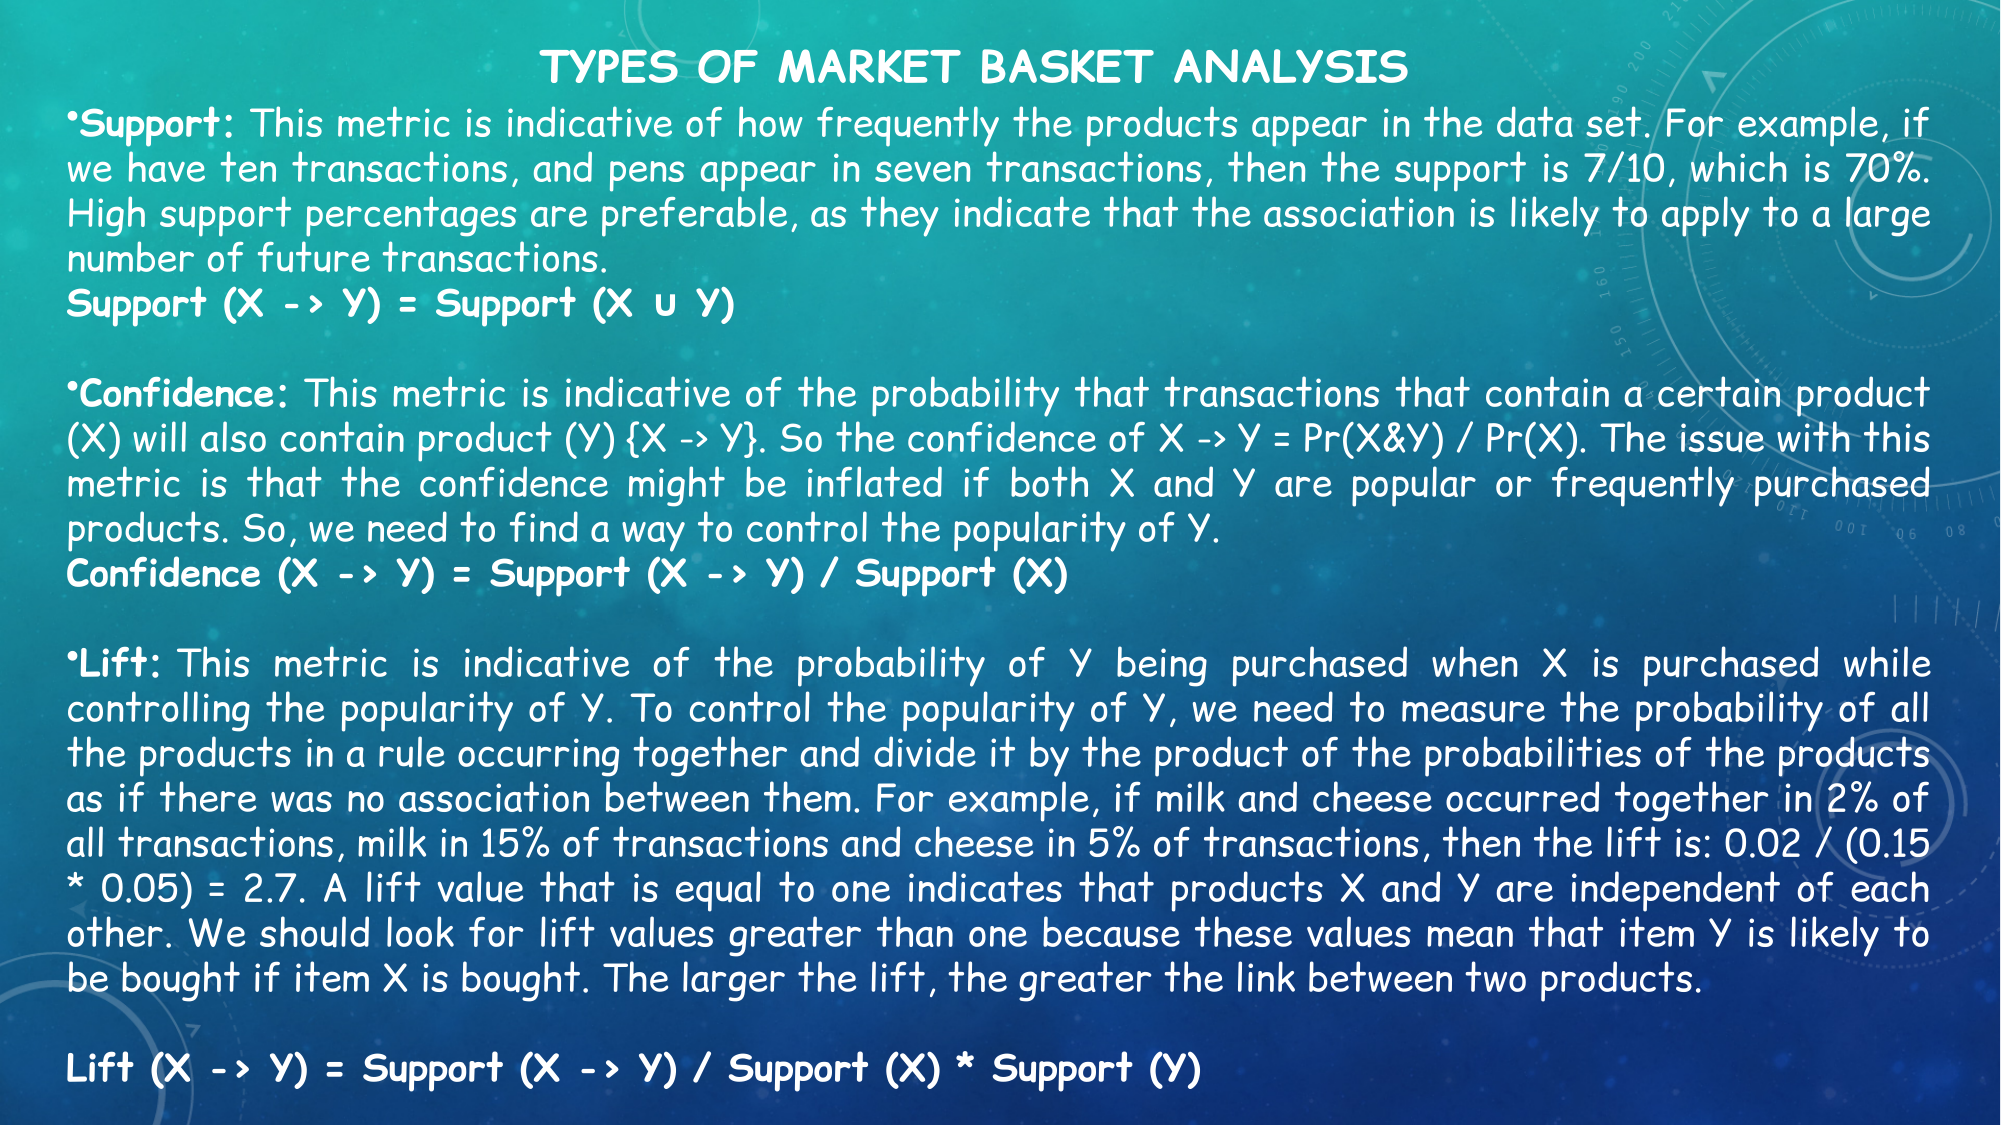

Types of market basket analysis

Support: This metric is indicative of how frequently the products appear in the data set. For example, if we have ten transactions, and pens appear in seven transactions, then the support is 7/10, which is 70%. High support percentages are preferable, as they indicate that the association is likely to apply to a large number of future transactions.
Support (X -> Y) = Support (X ∪ Y)

Confidence: This metric is indicative of the probability that transactions that contain a certain product (X) will also contain product (Y) {X -> Y}. So the confidence of X -> Y = Pr(X&Y) / Pr(X). The issue with this metric is that the confidence might be inflated if both X and Y are popular or frequently purchased products. So, we need to find a way to control the popularity of Y.
Confidence (X -> Y) = Support (X -> Y) / Support (X)

Lift: This metric is indicative of the probability of Y being purchased when X is purchased while controlling the popularity of Y. To control the popularity of Y, we need to measure the probability of all the products in a rule occurring together and divide it by the product of the probabilities of the products as if there was no association between them. For example, if milk and cheese occurred together in 2% of all transactions, milk in 15% of transactions and cheese in 5% of transactions, then the lift is: 0.02 / (0.15 * 0.05) = 2.7. A lift value that is equal to one indicates that products X and Y are independent of each other. We should look for lift values greater than one because these values mean that item Y is likely to be bought if item X is bought. The larger the lift, the greater the link between two products.

Lift (X -> Y) = Support (X -> Y) / Support (X) * Support (Y)